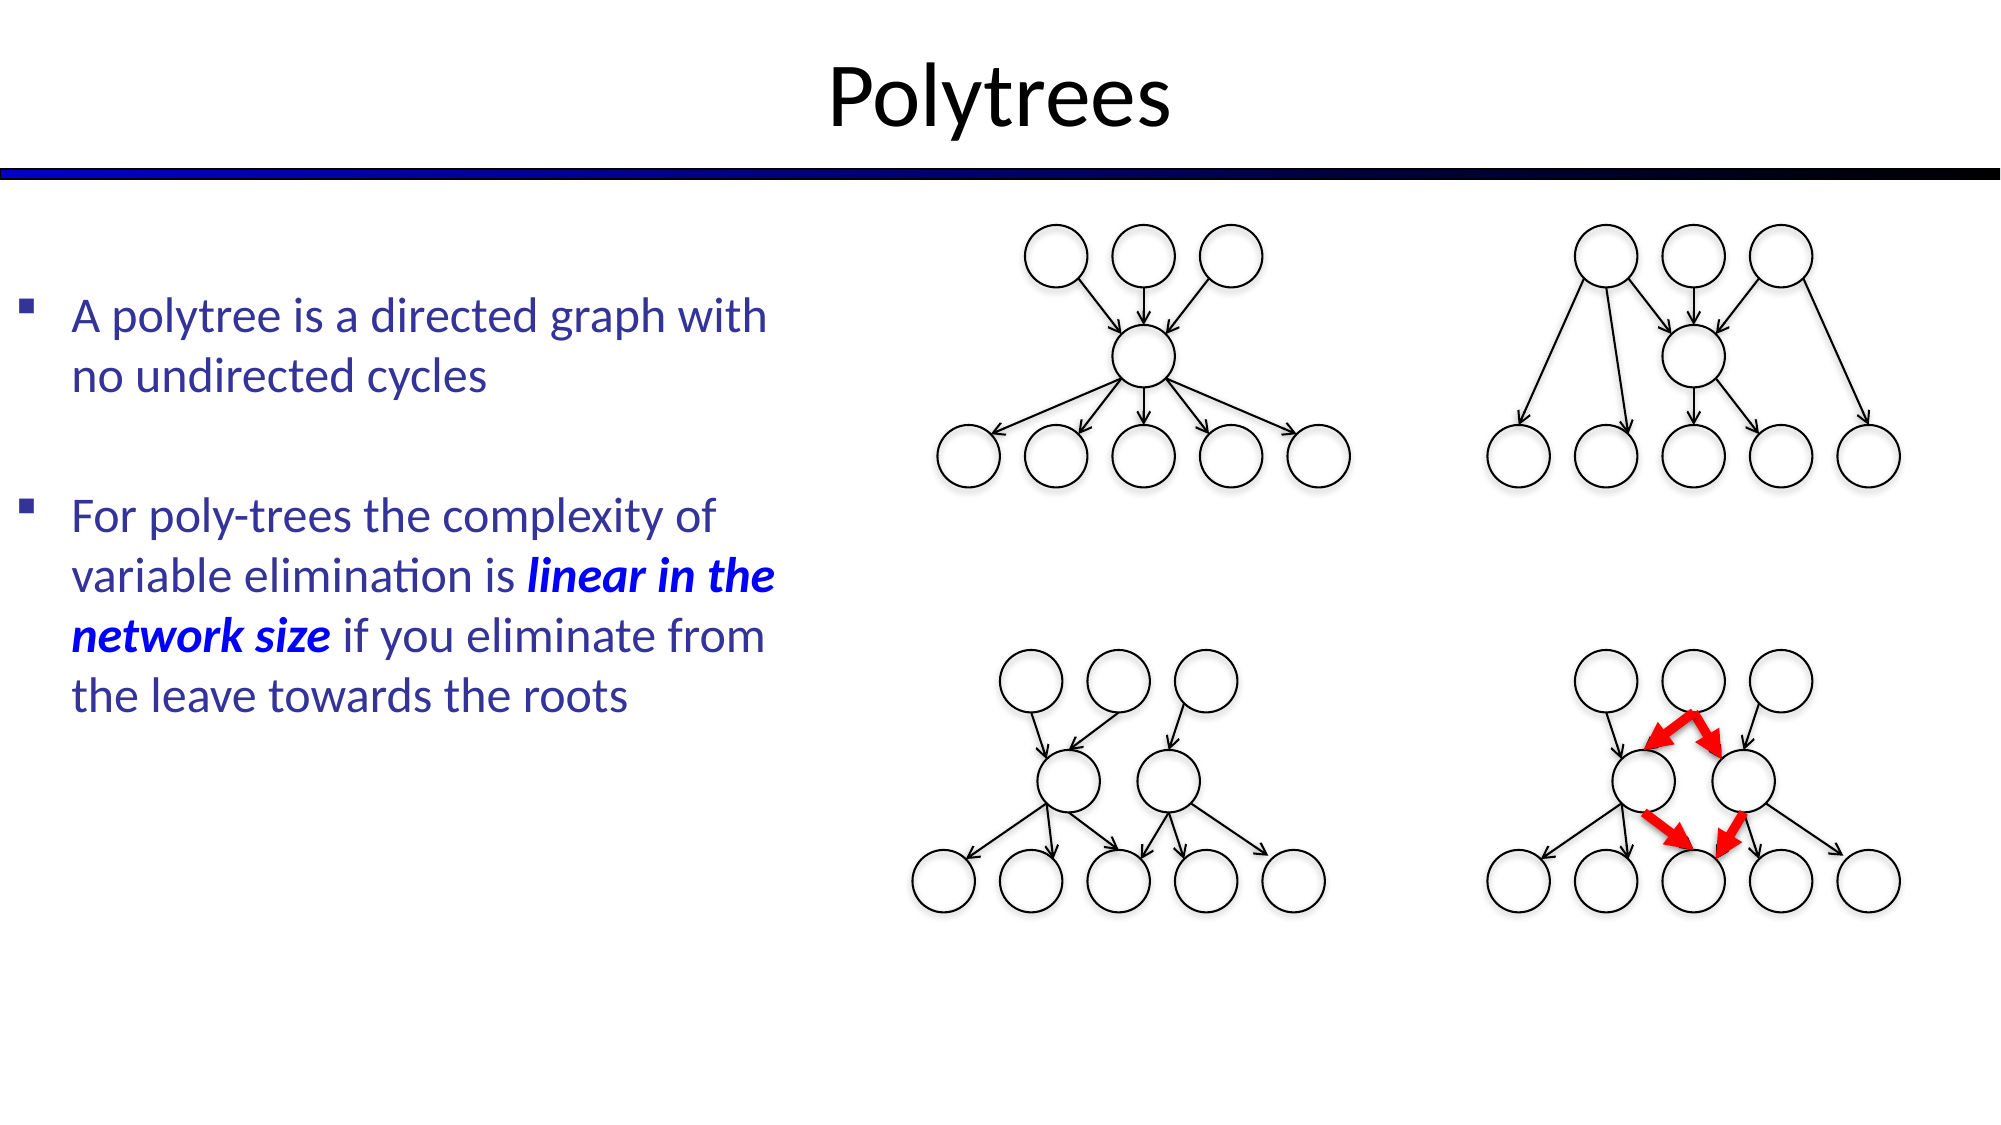

# Polytrees

A polytree is a directed graph with no undirected cycles

For poly-trees the complexity of variable elimination is linear in the network size if you eliminate from the leave towards the roots